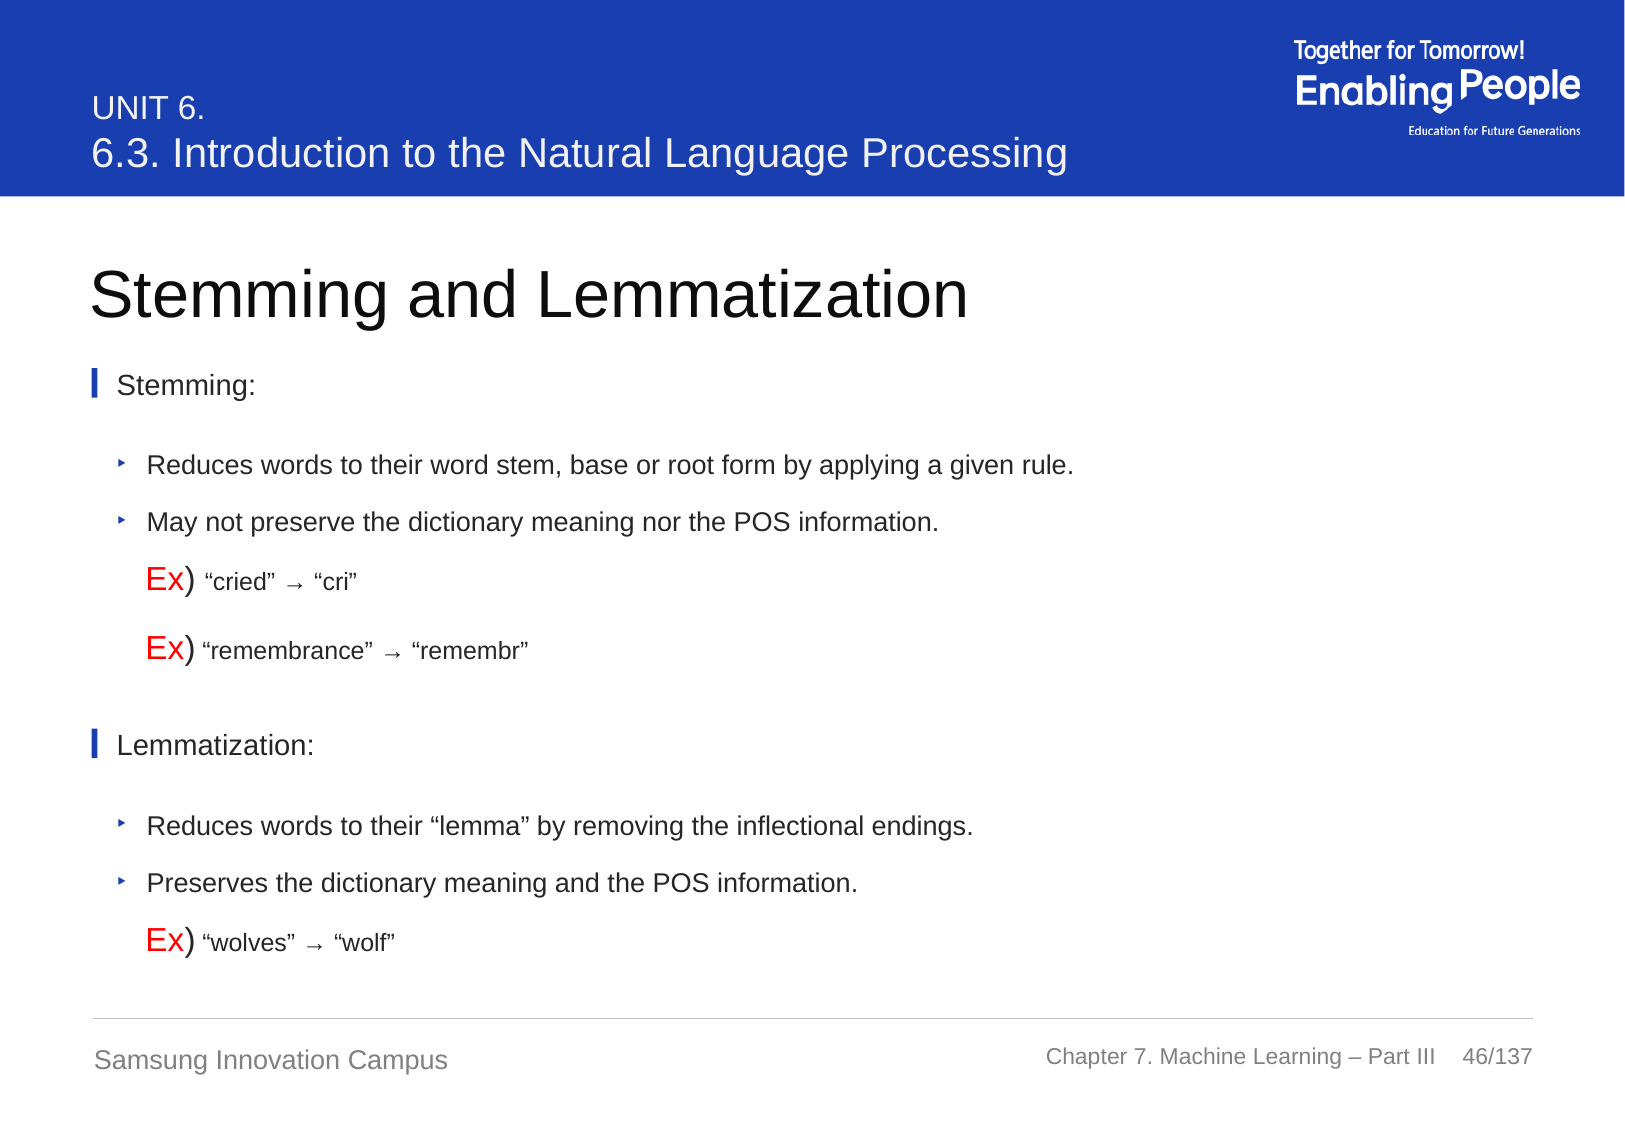

UNIT 6.
6.3. Introduction to the Natural Language Processing
Stemming and Lemmatization
Stemming:

Reduces words to their word stem, base or root form by applying a given rule.
May not preserve the dictionary meaning nor the POS information.
Ex) “cried” → “cri”
Ex) “remembrance” → “remembr”
Lemmatization:

Reduces words to their “lemma” by removing the inflectional endings.
Preserves the dictionary meaning and the POS information.
Ex) “wolves” → “wolf”